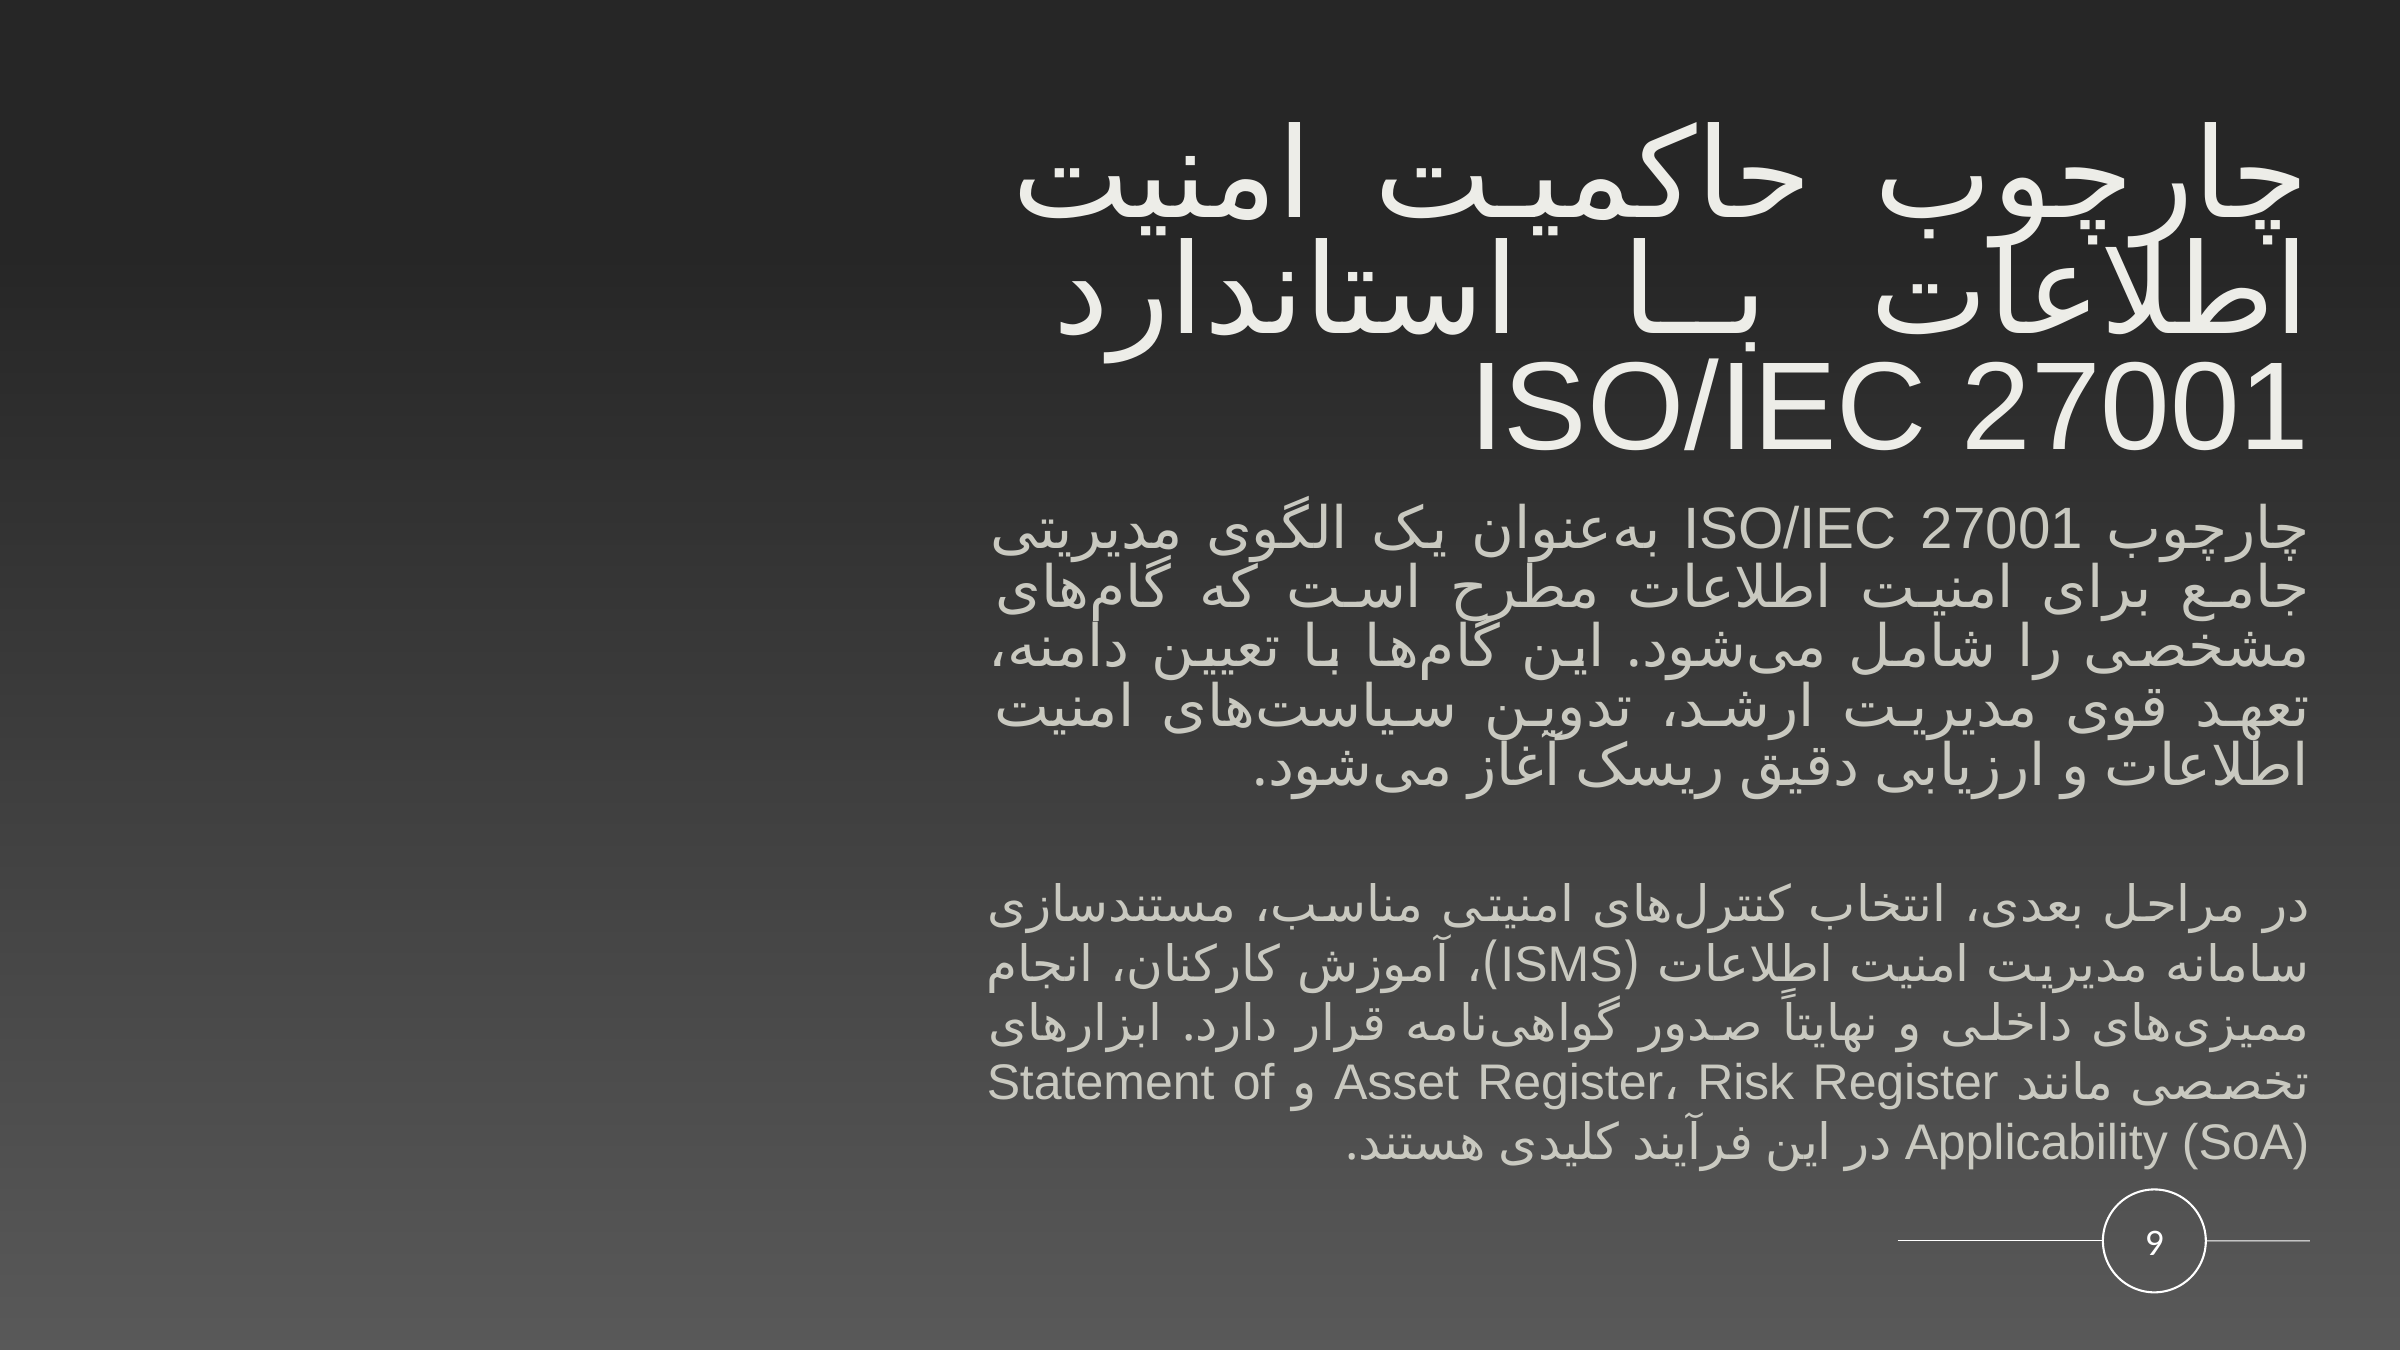

چارچوب حاکمیت امنیت اطلاعات با استاندارد ISO/IEC 27001
چارچوب ISO/IEC 27001 به‌عنوان یک الگوی مدیریتی جامع برای امنیت اطلاعات مطرح است که گام‌های مشخصی را شامل می‌شود. این گام‌ها با تعیین دامنه، تعهد قوی مدیریت ارشد، تدوین سیاست‌های امنیت اطلاعات و ارزیابی دقیق ریسک آغاز می‌شود.
در مراحل بعدی، انتخاب کنترل‌های امنیتی مناسب، مستندسازی سامانه مدیریت امنیت اطلاعات (ISMS)، آموزش کارکنان، انجام ممیزی‌های داخلی و نهایتاً صدور گواهی‌نامه قرار دارد. ابزارهای تخصصی مانند Asset Register، Risk Register و Statement of Applicability (SoA) در این فرآیند کلیدی هستند.
9